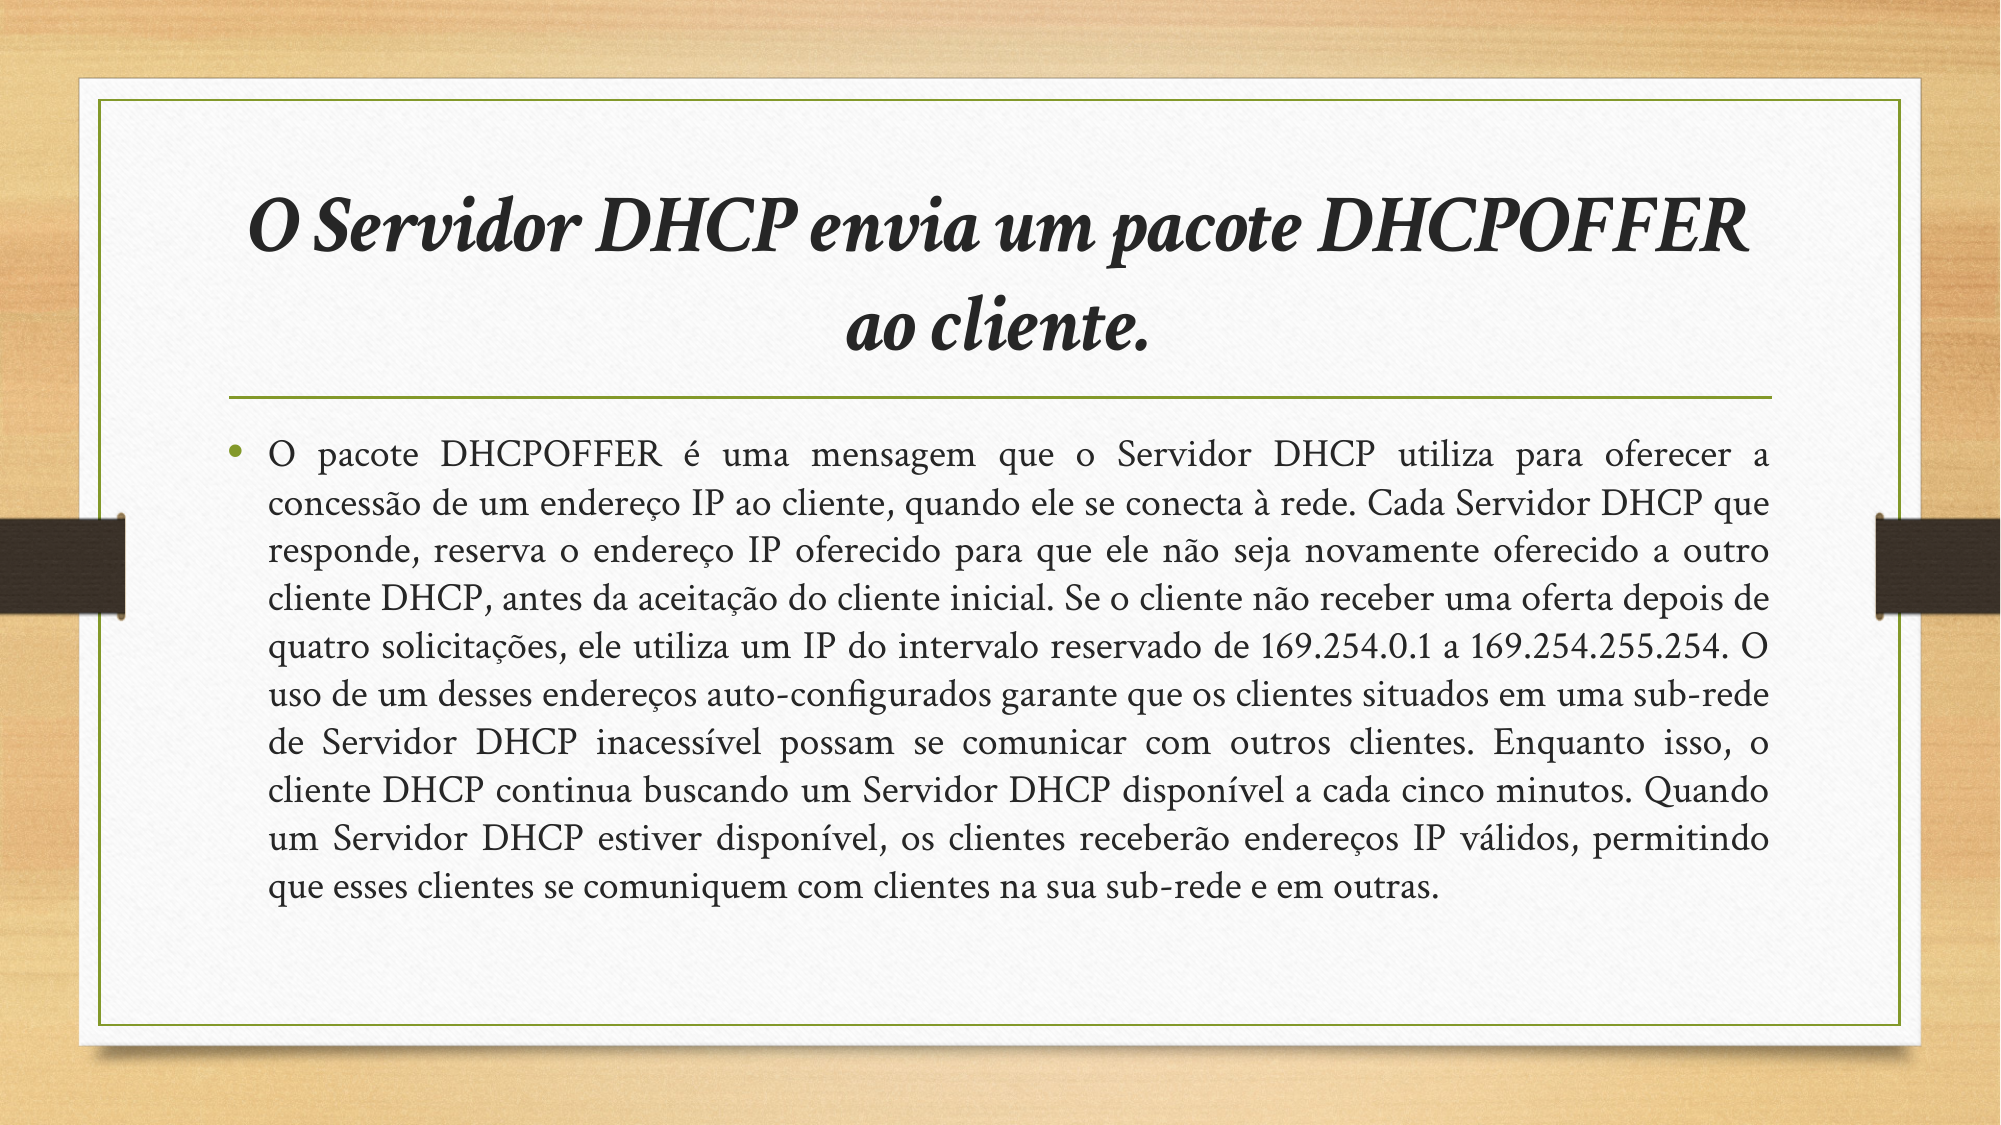

# O Servidor DHCP envia um pacote DHCPOFFER ao cliente.
O pacote DHCPOFFER é uma mensagem que o Servidor DHCP utiliza para oferecer a concessão de um endereço IP ao cliente, quando ele se conecta à rede. Cada Servidor DHCP que responde, reserva o endereço IP oferecido para que ele não seja novamente oferecido a outro cliente DHCP, antes da aceitação do cliente inicial. Se o cliente não receber uma oferta depois de quatro solicitações, ele utiliza um IP do intervalo reservado de 169.254.0.1 a 169.254.255.254. O uso de um desses endereços auto-configurados garante que os clientes situados em uma sub-rede de Servidor DHCP inacessível possam se comunicar com outros clientes. Enquanto isso, o cliente DHCP continua buscando um Servidor DHCP disponível a cada cinco minutos. Quando um Servidor DHCP estiver disponível, os clientes receberão endereços IP válidos, permitindo que esses clientes se comuniquem com clientes na sua sub-rede e em outras.